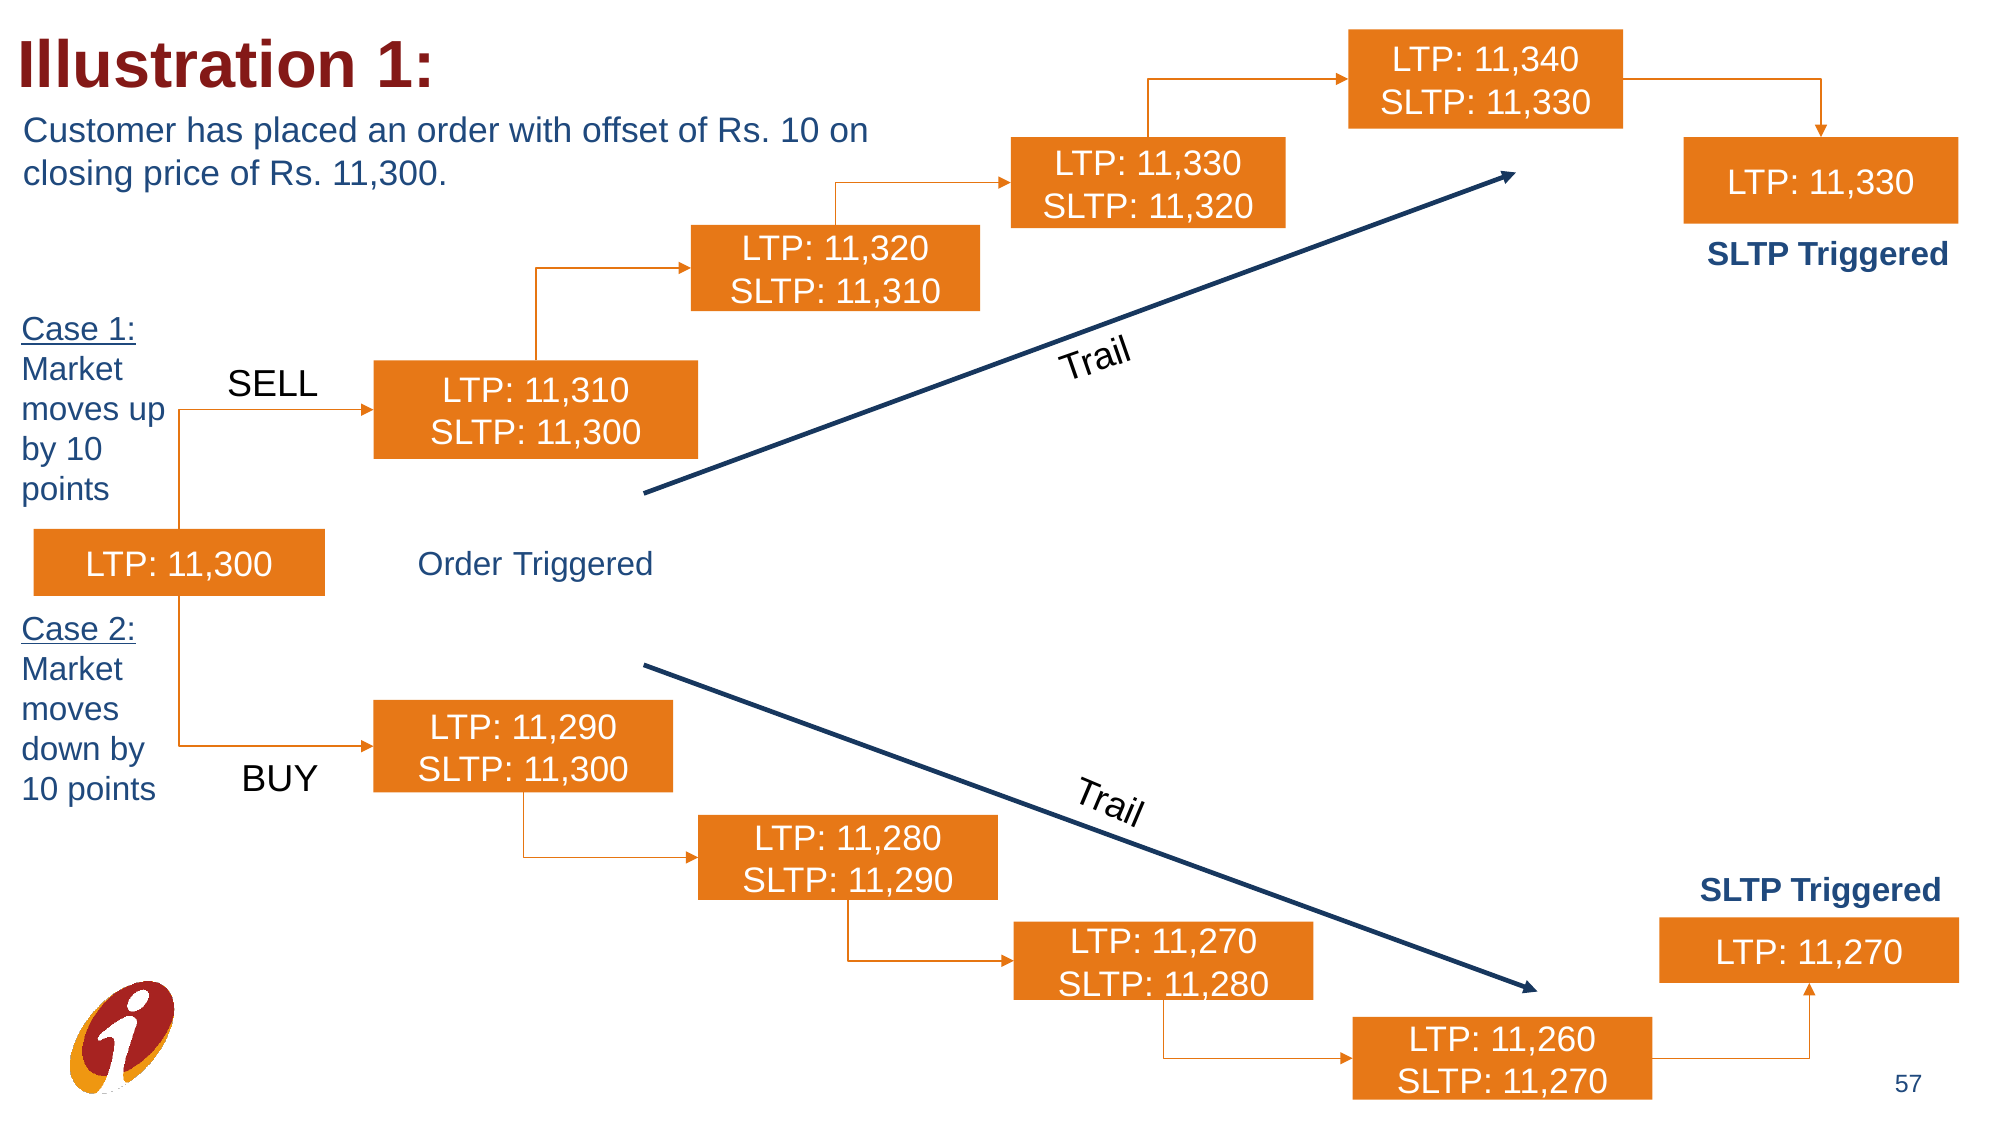

Illustration 1:

LTP: 11,340
SLTP: 11,330
Customer has placed an order with offset of Rs. 10 on closing price of Rs. 11,300.
LTP: 11,330
LTP: 11,330
SLTP: 11,320
LTP: 11,320
SLTP: 11,310
SLTP Triggered
Case 1:
Market moves up by 10 points
Trail
SELL
LTP: 11,310
SLTP: 11,300
LTP: 11,300
Order Triggered
Case 2:
Market moves down by 10 points
LTP: 11,290
SLTP: 11,300
BUY
Trail
LTP: 11,280
SLTP: 11,290
SLTP Triggered
LTP: 11,270
LTP: 11,270
SLTP: 11,280
LTP: 11,260
SLTP: 11,270
57